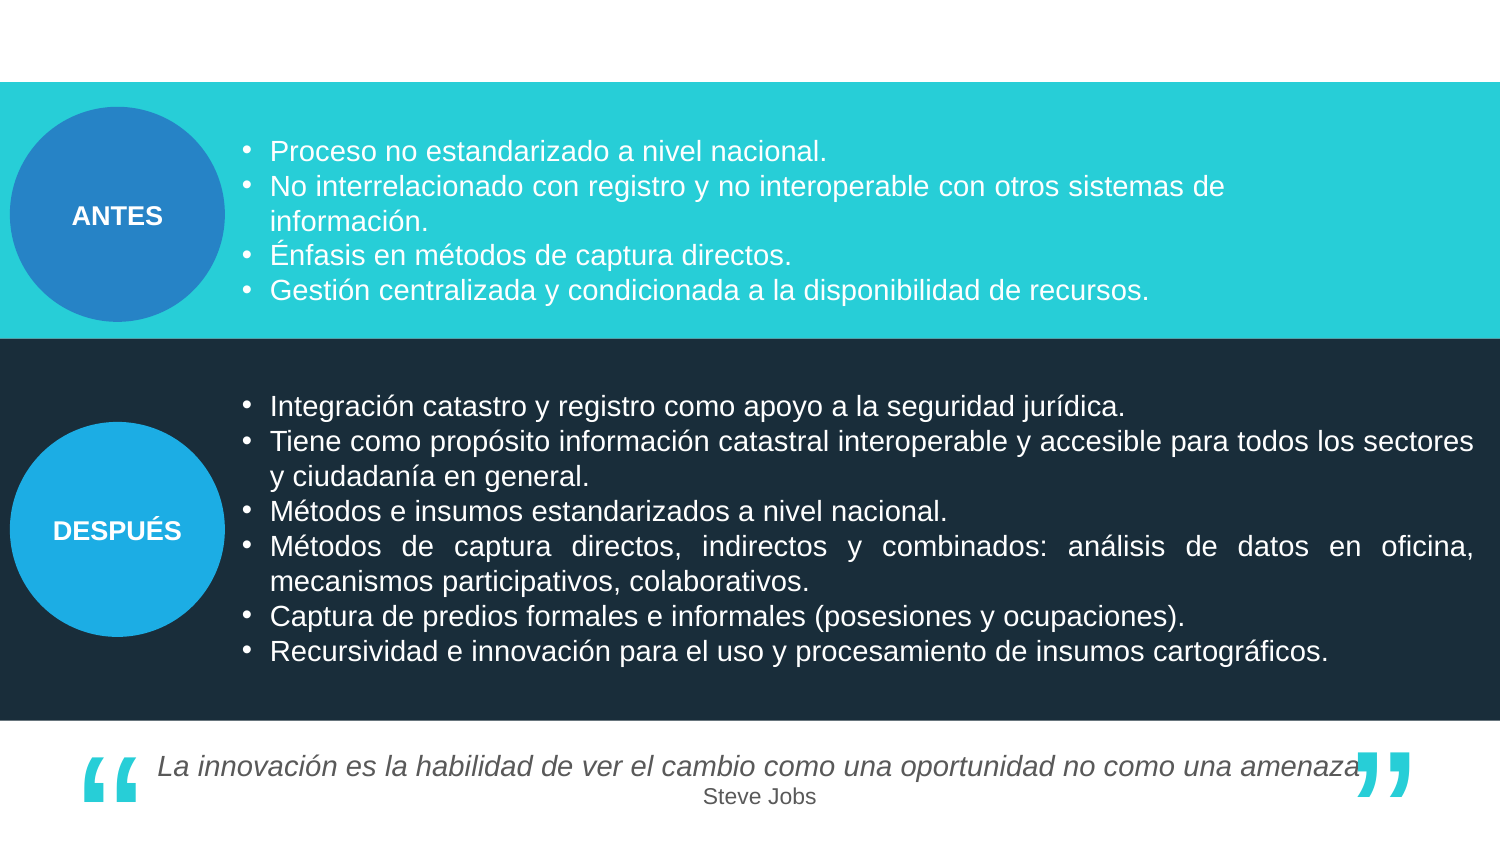

Proceso no estandarizado a nivel nacional.
No interrelacionado con registro y no interoperable con otros sistemas de información.
Énfasis en métodos de captura directos.
Gestión centralizada y condicionada a la disponibilidad de recursos.

ANTES
Integración catastro y registro como apoyo a la seguridad jurídica.
Tiene como propósito información catastral interoperable y accesible para todos los sectores y ciudadanía en general.
Métodos e insumos estandarizados a nivel nacional.
Métodos de captura directos, indirectos y combinados: análisis de datos en oficina, mecanismos participativos, colaborativos.
Captura de predios formales e informales (posesiones y ocupaciones).
Recursividad e innovación para el uso y procesamiento de insumos cartográficos.

DESPUÉS
”
“
La innovación es la habilidad de ver el cambio como una oportunidad no como una amenaza
Steve Jobs